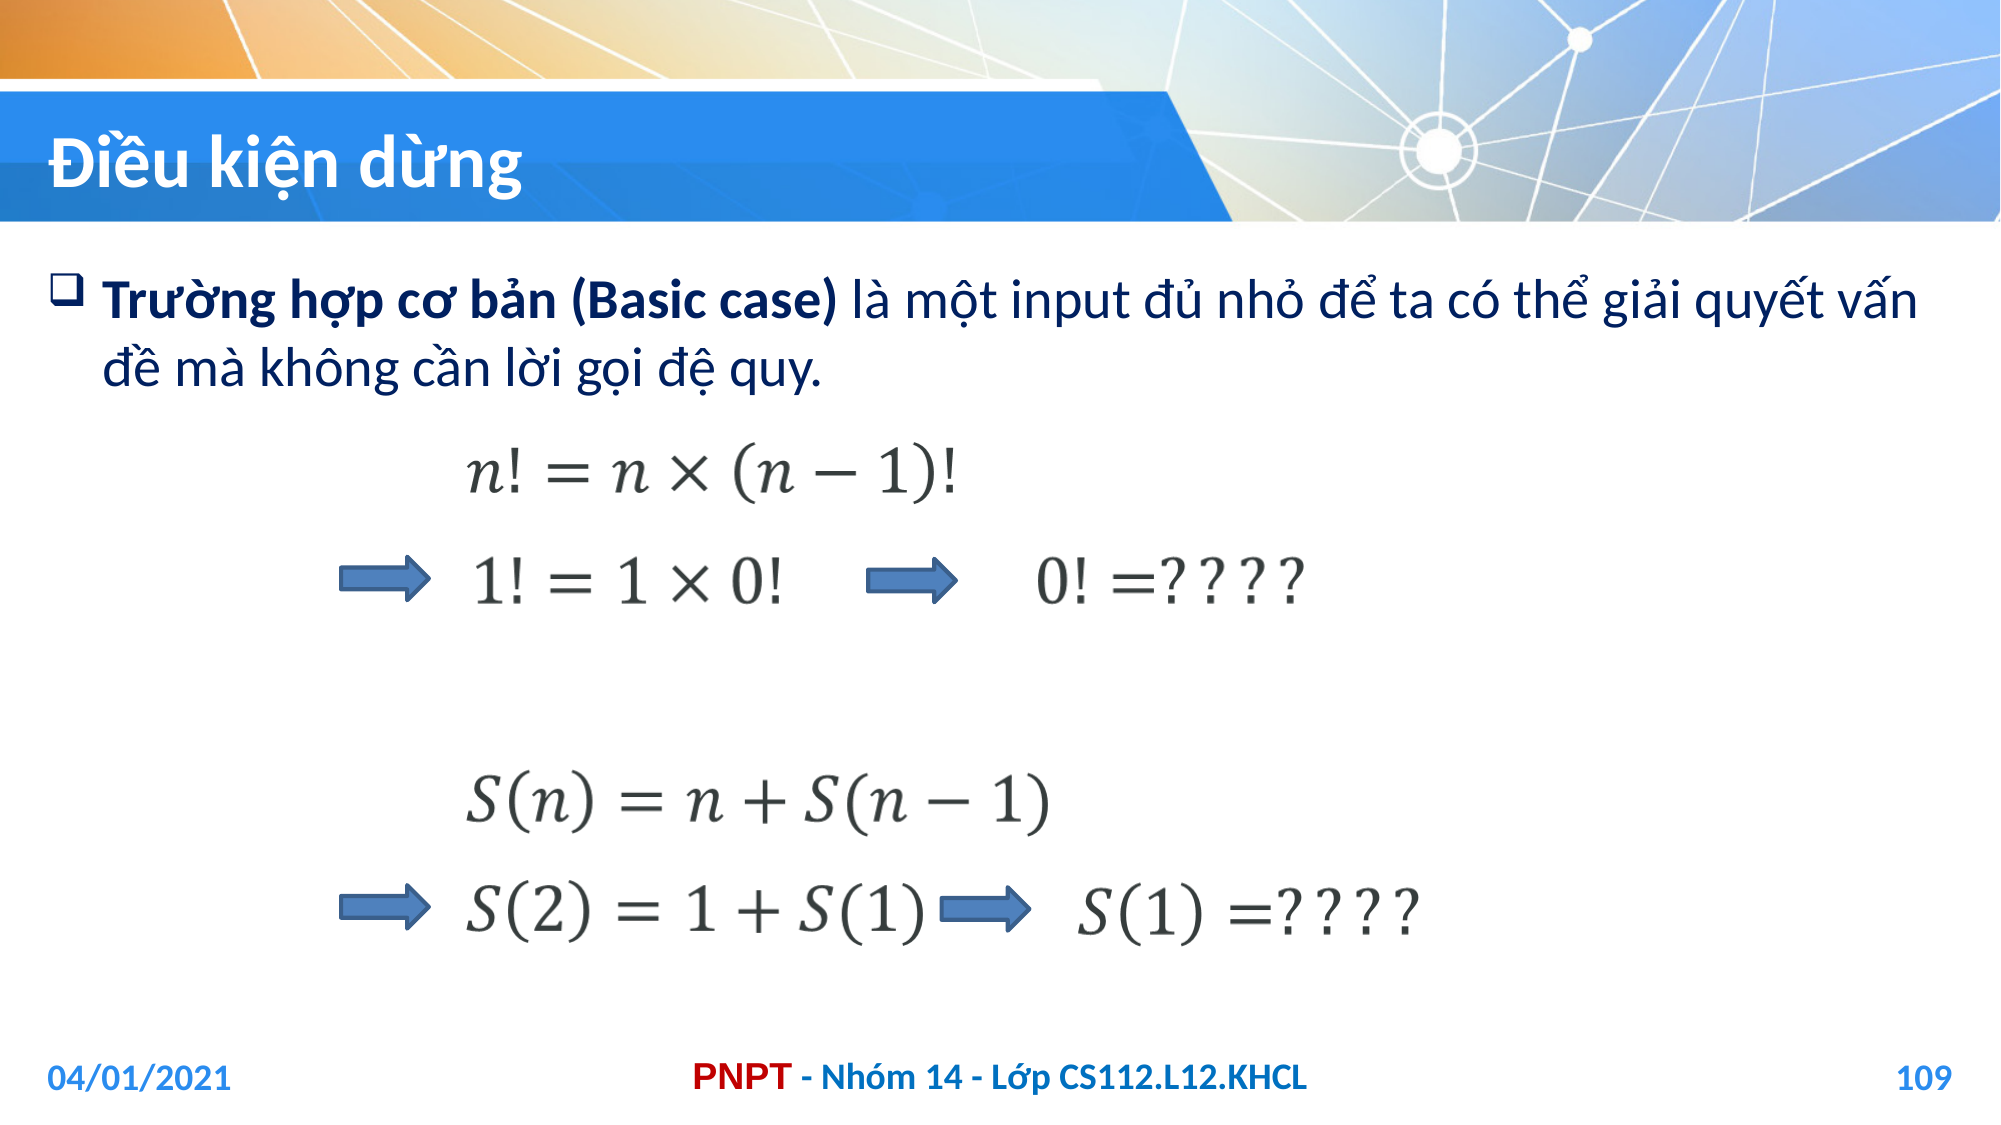

# Điều kiện dừng

Trường hợp cơ bản (Basic case) là một input đủ nhỏ để ta có thể giải quyết vấn đề mà không cần lời gọi đệ quy.

04/01/2021
109